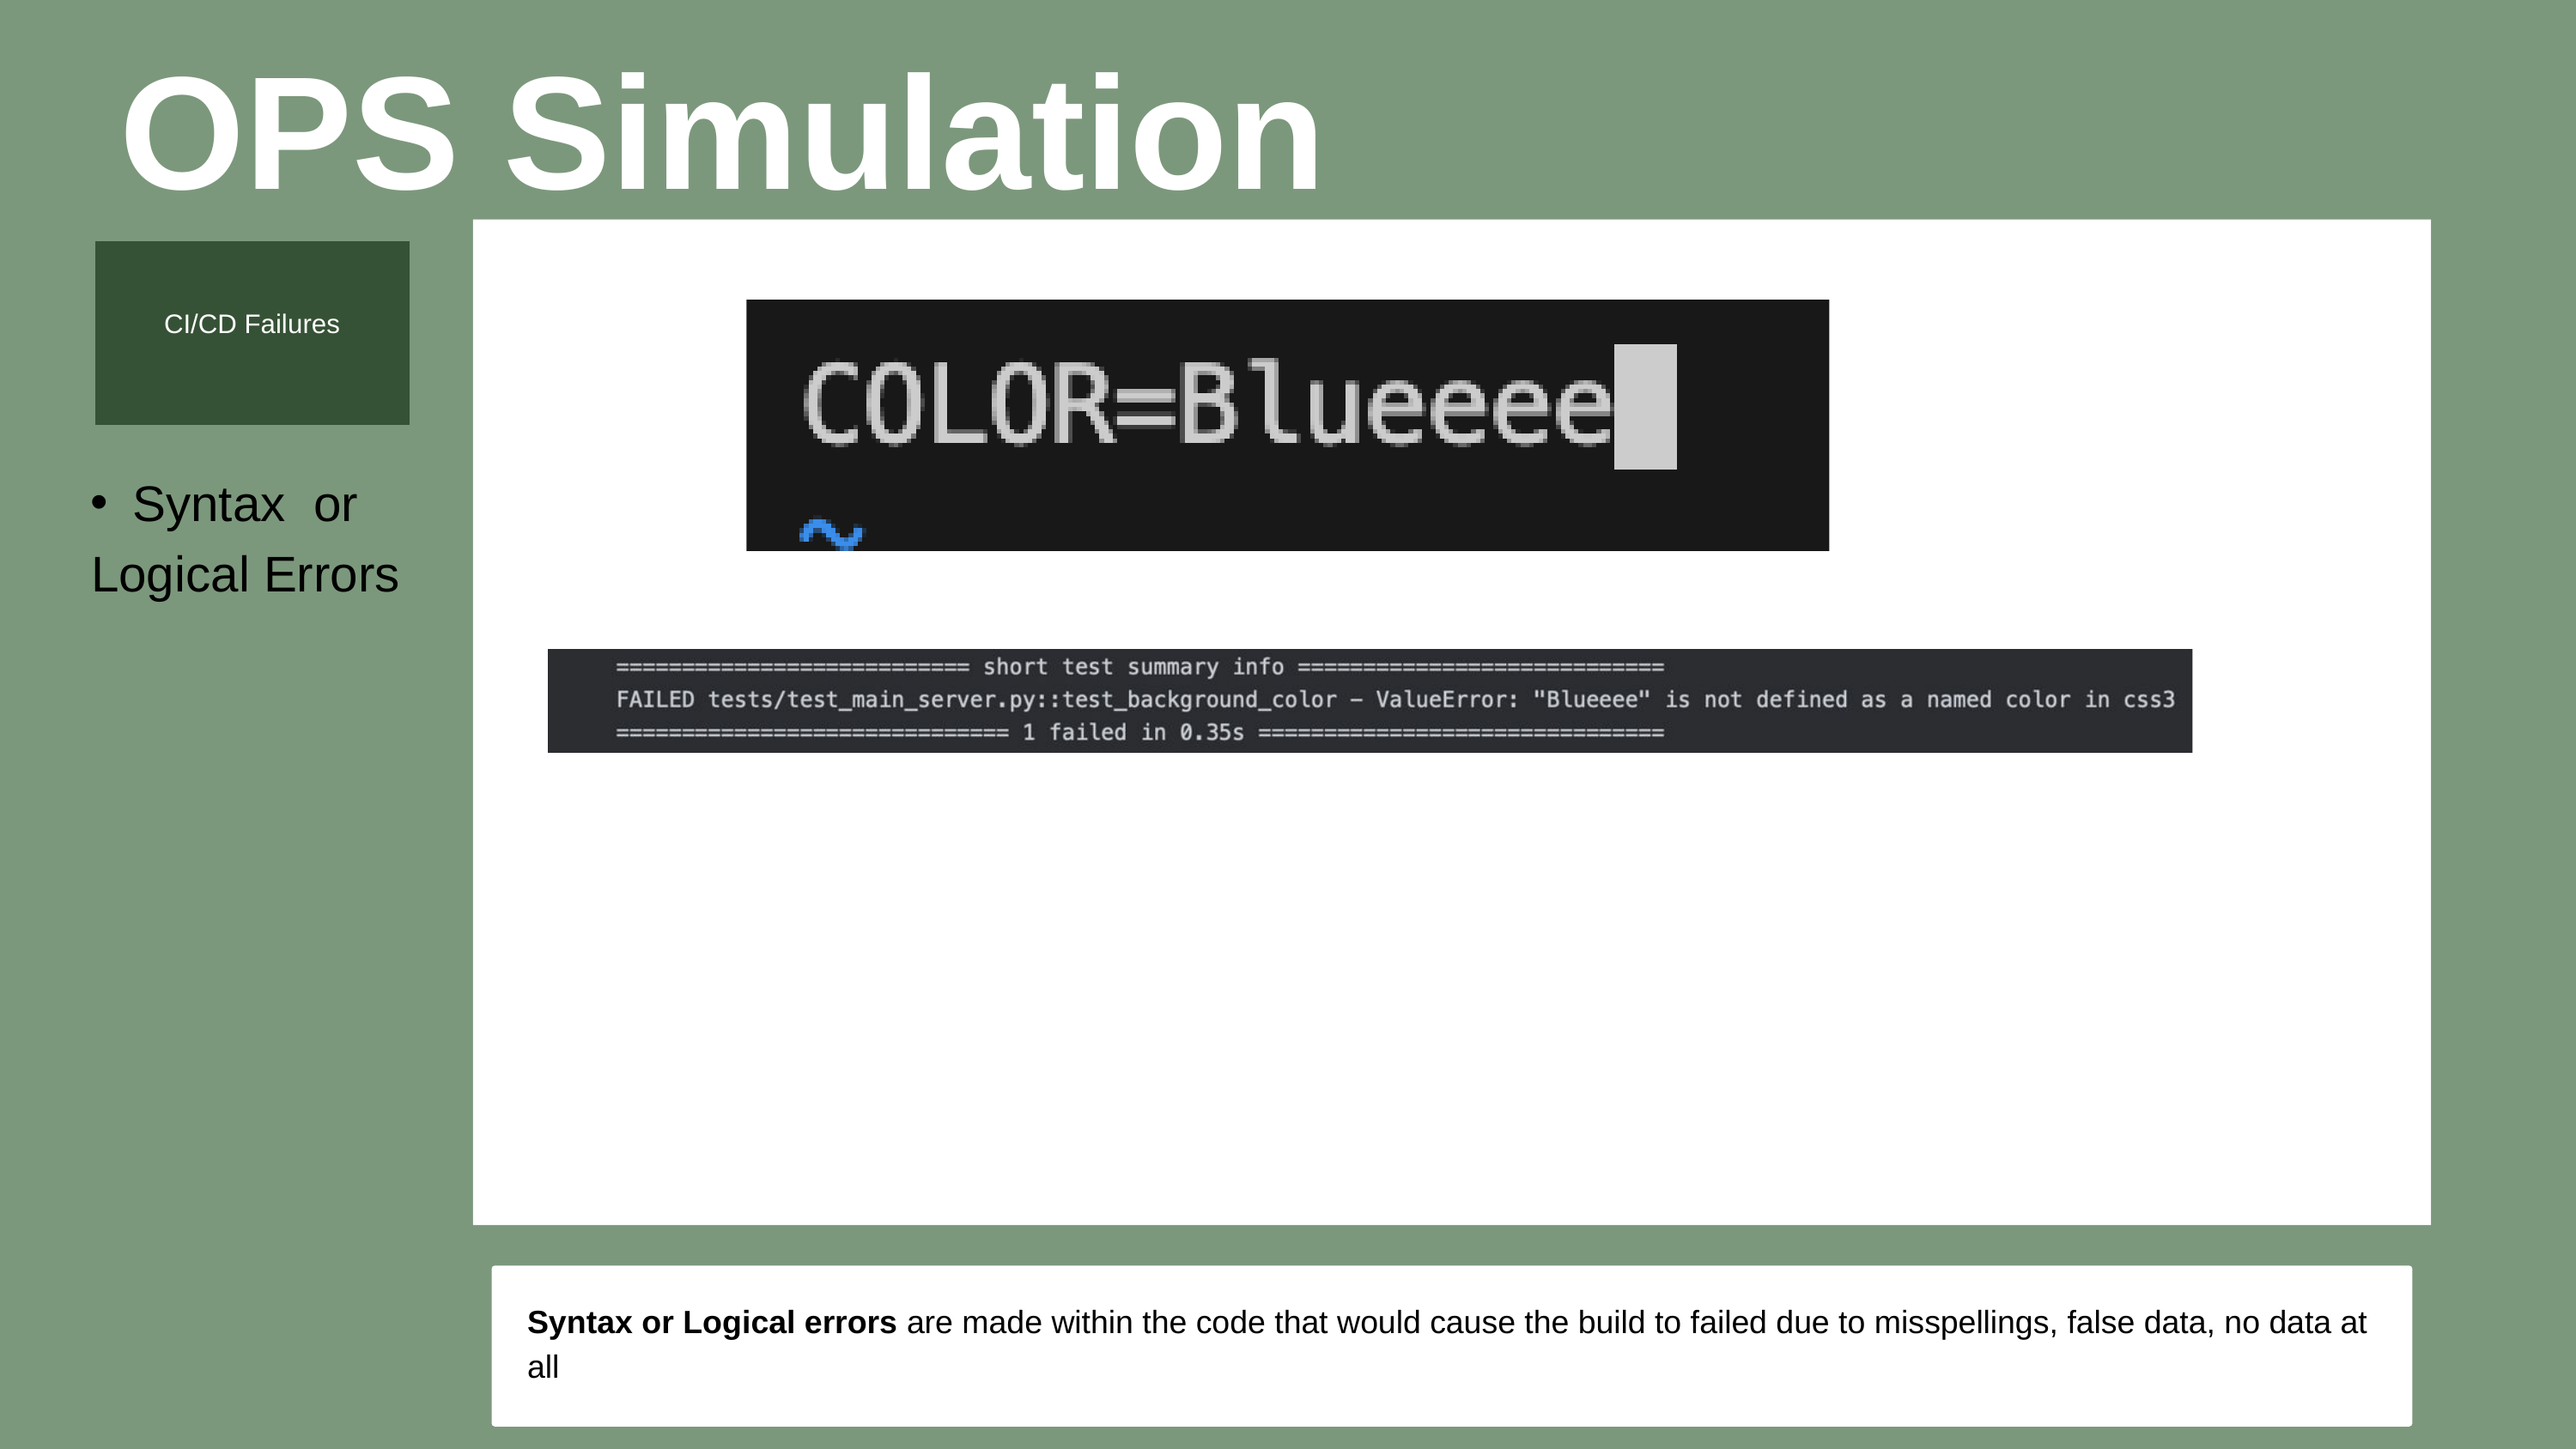

OPS Simulation

CI/CD Failures

Syntax  or Logical Errors

Syntax or Logical errors are made within the code that would cause the build to failed due to misspellings, false data, no data at all